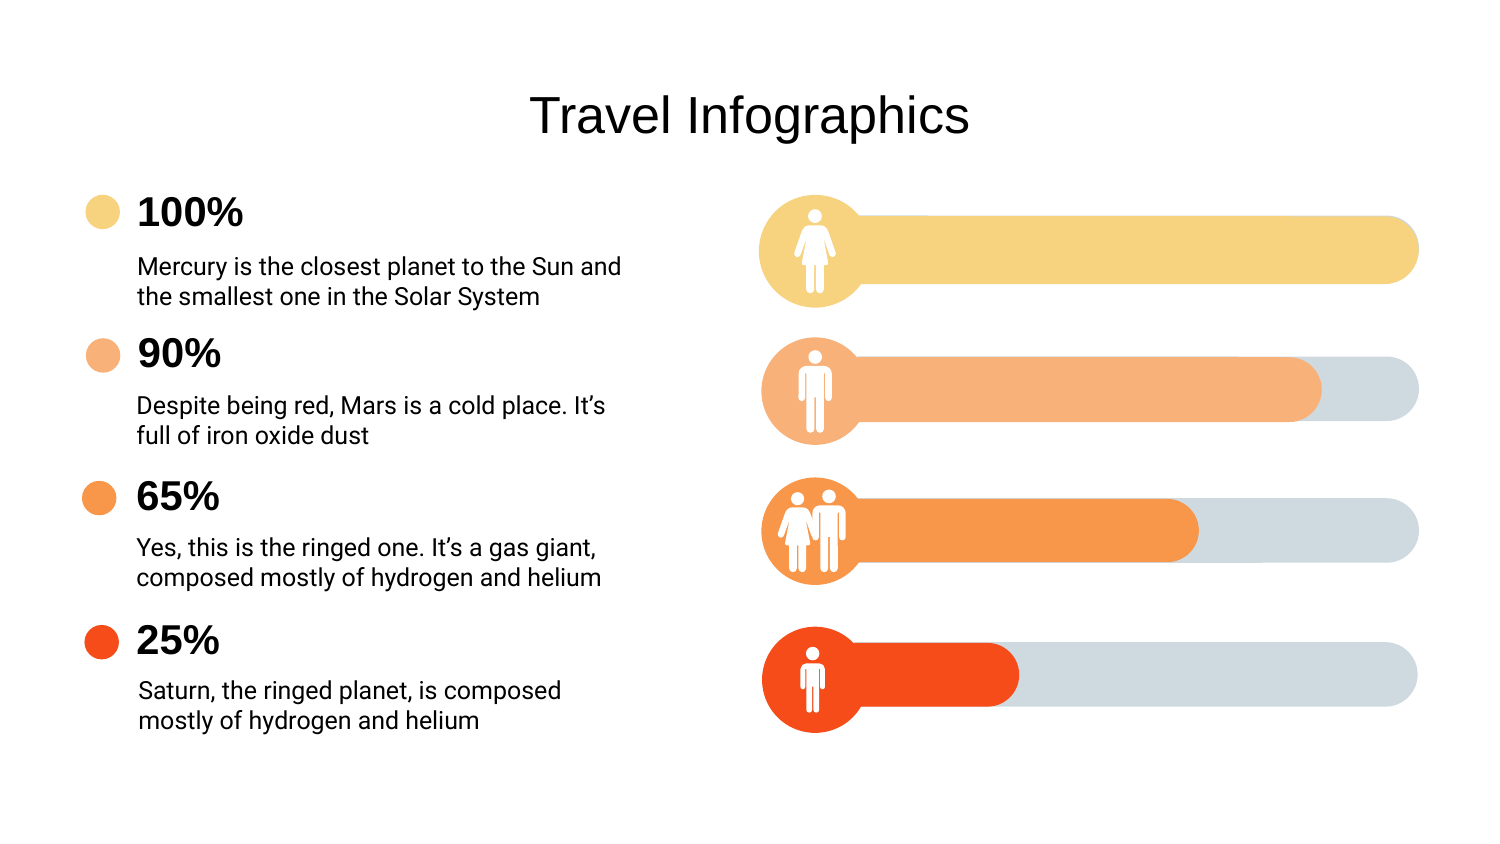

# Travel Infographics
100%

Mercury is the closest planet to the Sun and the smallest one in the Solar System
90%

Despite being red, Mars is a cold place. It’s full of iron oxide dust
65%

Yes, this is the ringed one. It’s a gas giant, composed mostly of hydrogen and helium
25%

Saturn, the ringed planet, is composed mostly of hydrogen and helium